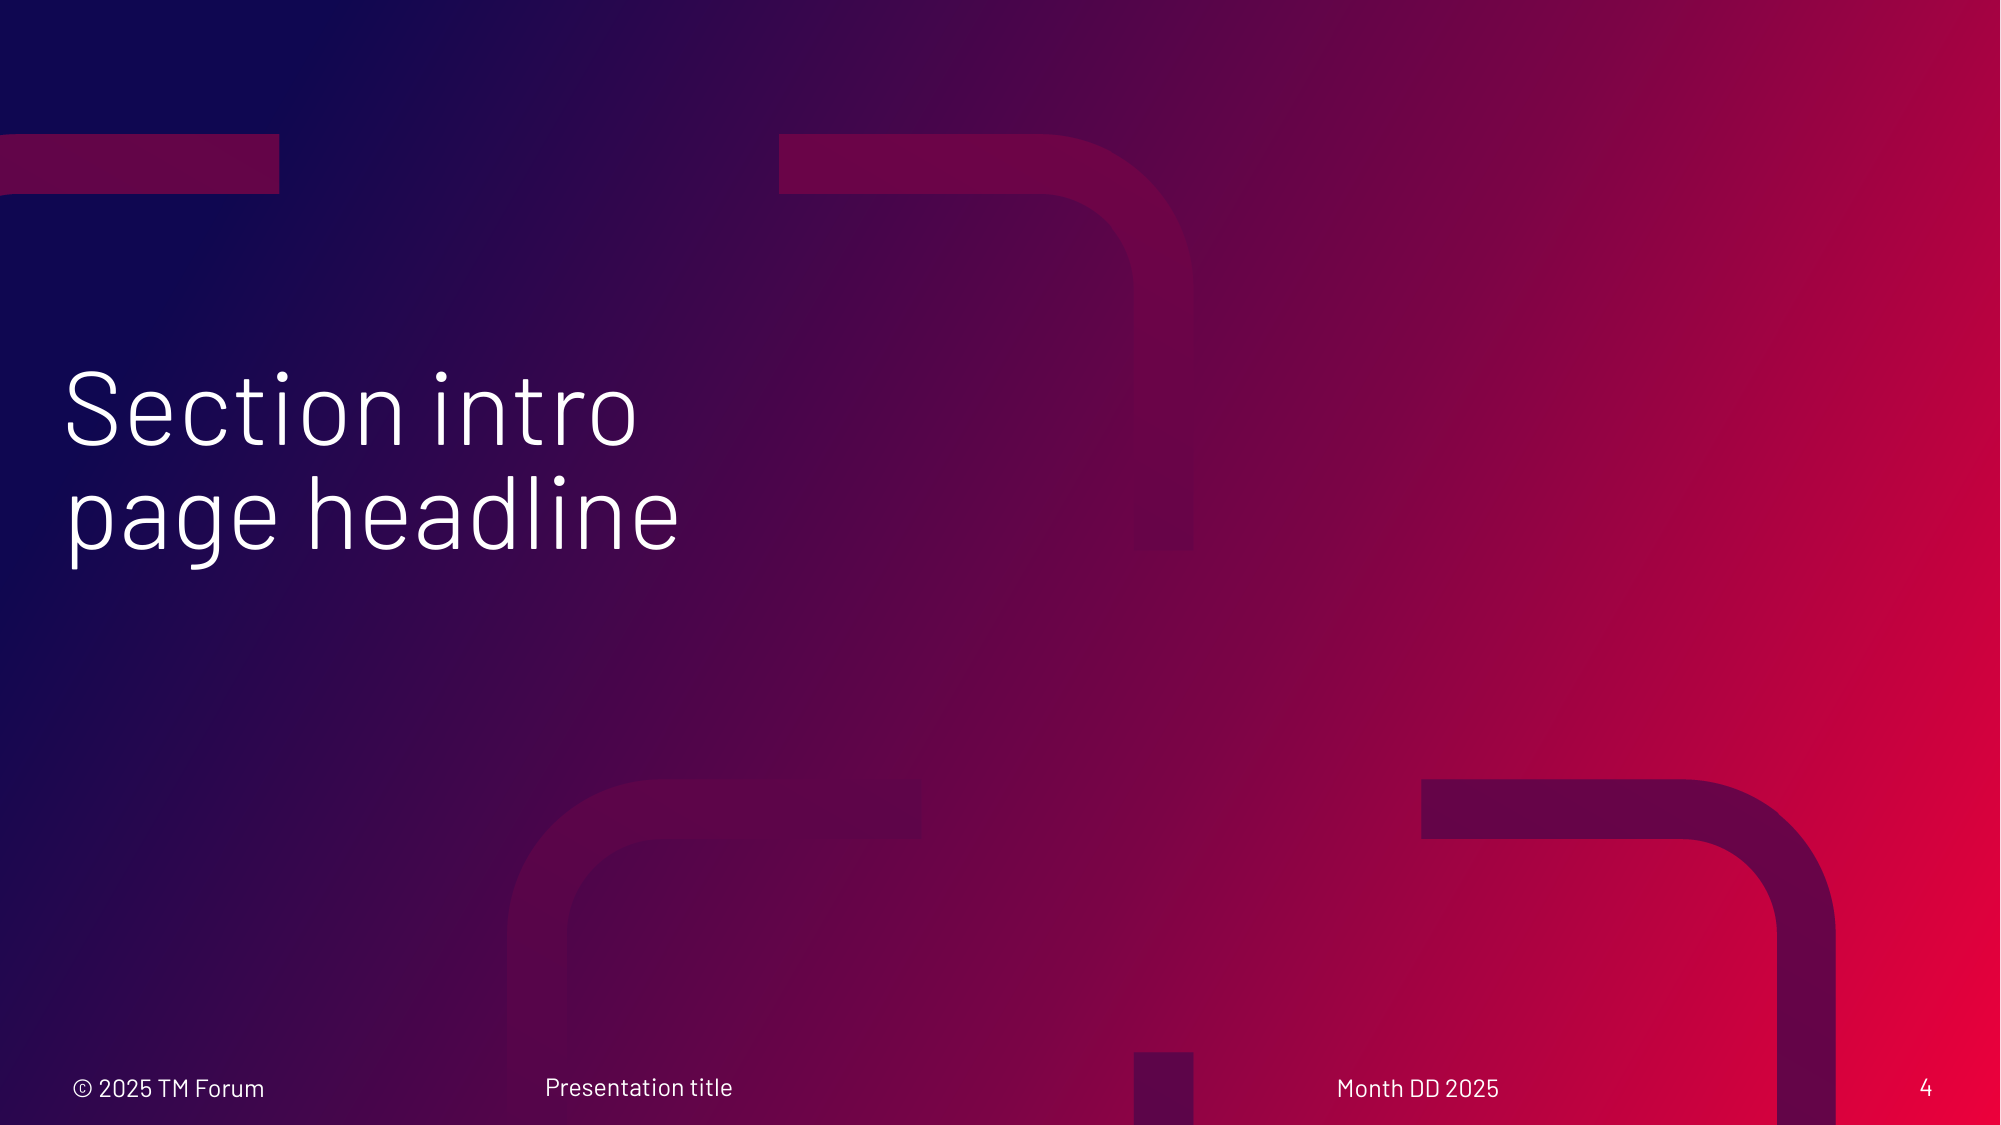

Section intro
page headline
4
Presentation title
Month DD 2025